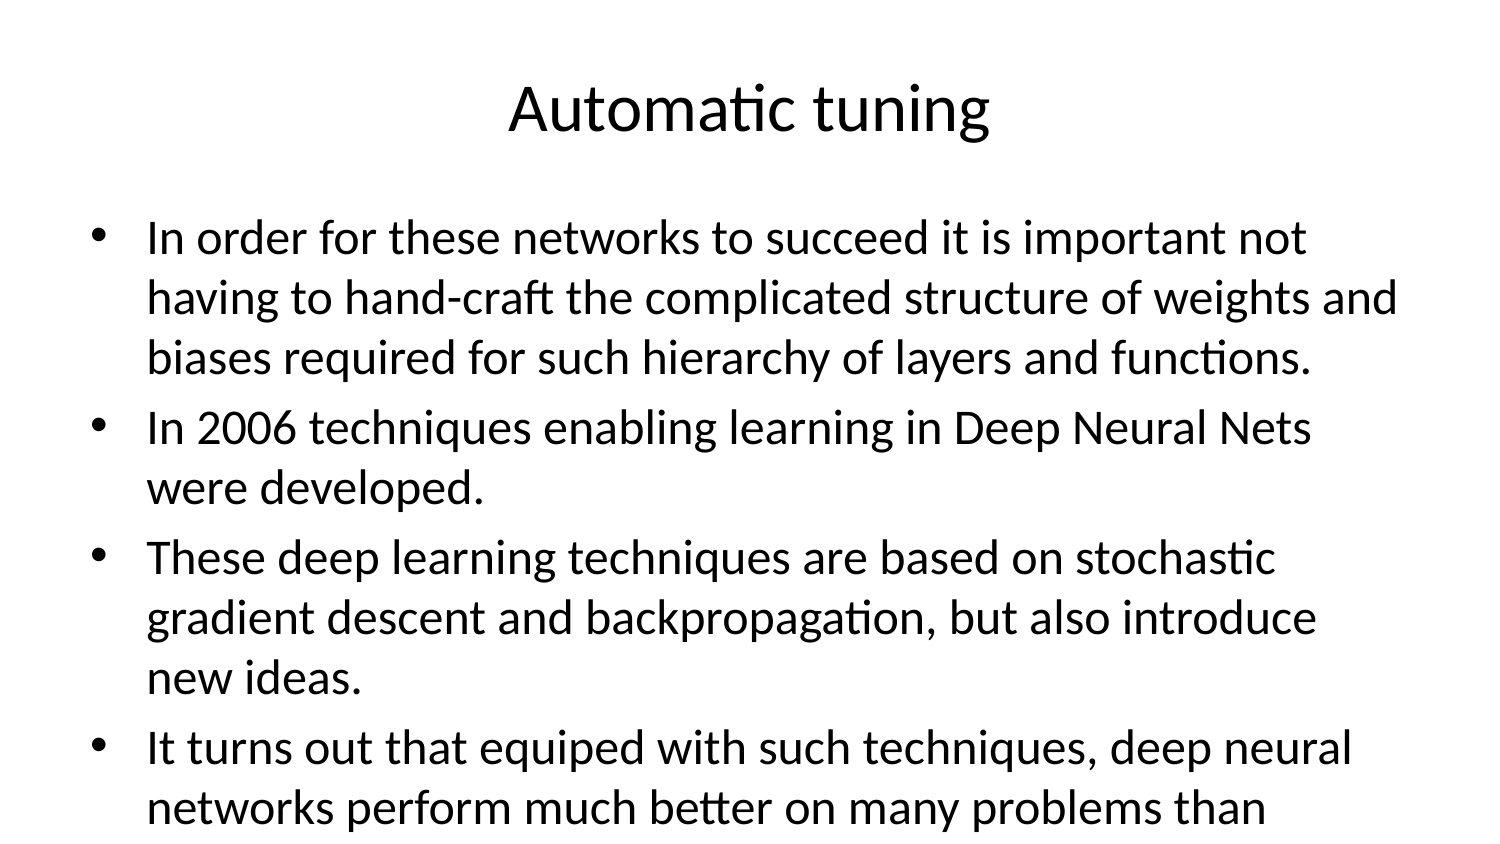

# Automatic tuning
In order for these networks to succeed it is important not having to hand-craft the complicated structure of weights and biases required for such hierarchy of layers and functions.
In 2006 techniques enabling learning in Deep Neural Nets were developed.
These deep learning techniques are based on stochastic gradient descent and backpropagation, but also introduce new ideas.
It turns out that equiped with such techniques, deep neural networks perform much better on many problems than shallow neural networks.